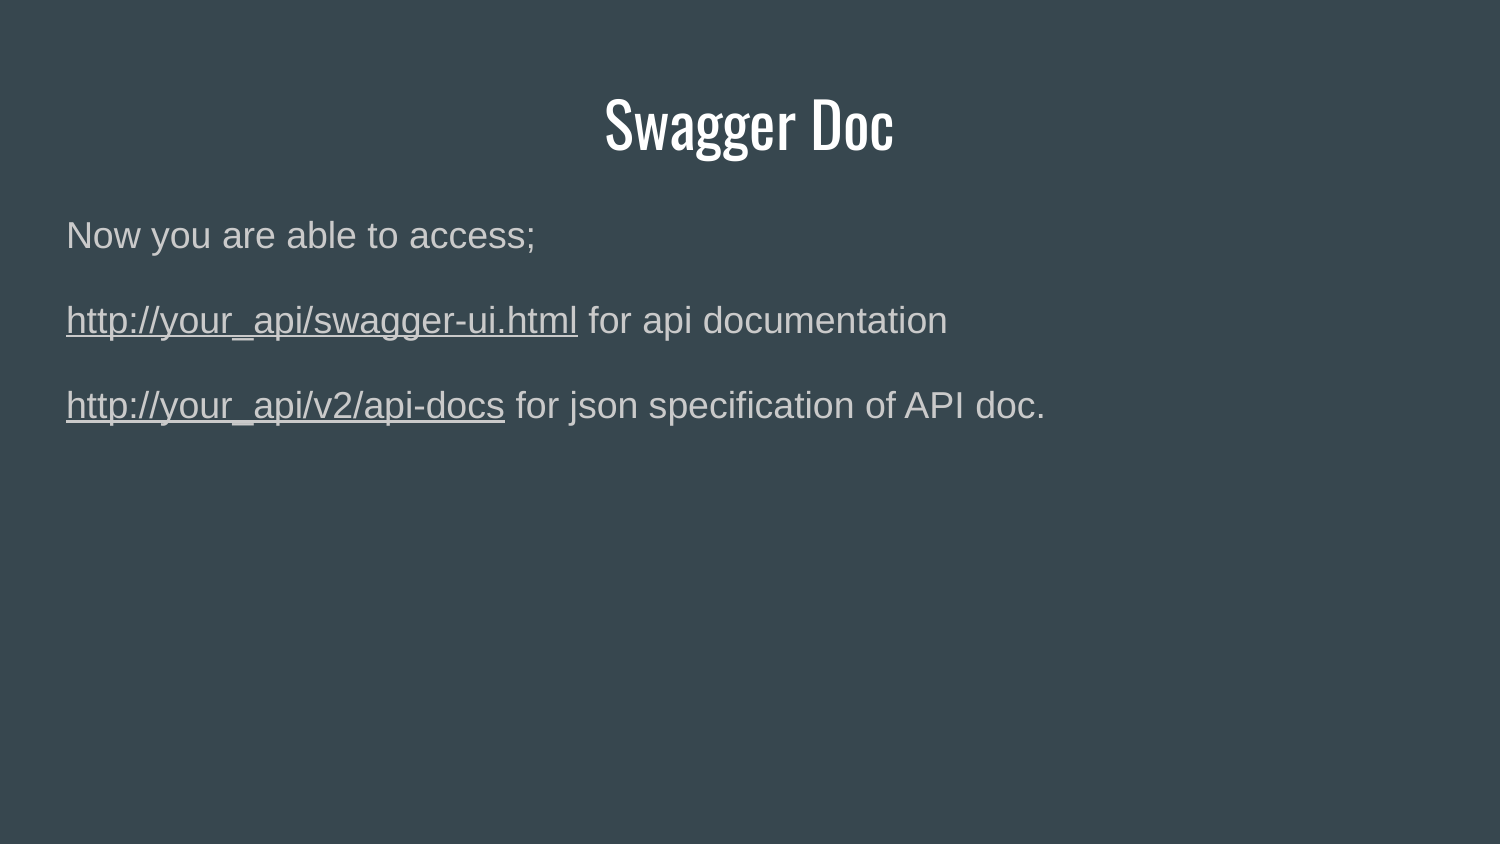

# Swagger Doc
Now you are able to access;
http://your_api/swagger-ui.html for api documentation
http://your_api/v2/api-docs for json specification of API doc.